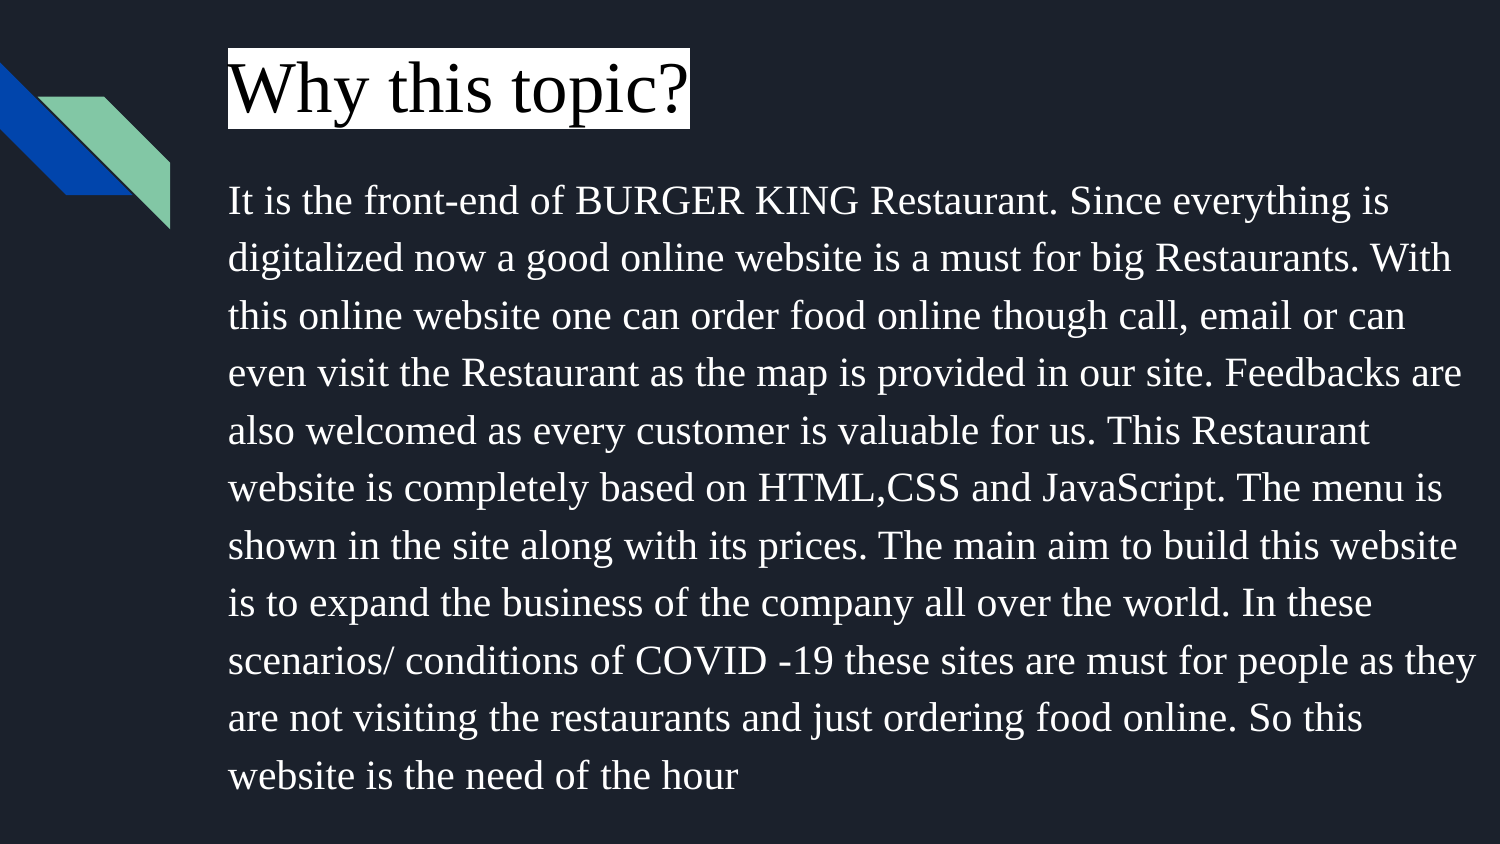

# Why this topic?
It is the front-end of BURGER KING Restaurant. Since everything is digitalized now a good online website is a must for big Restaurants. With this online website one can order food online though call, email or can even visit the Restaurant as the map is provided in our site. Feedbacks are also welcomed as every customer is valuable for us. This Restaurant website is completely based on HTML,CSS and JavaScript. The menu is shown in the site along with its prices. The main aim to build this website is to expand the business of the company all over the world. In these scenarios/ conditions of COVID -19 these sites are must for people as they are not visiting the restaurants and just ordering food online. So this website is the need of the hour